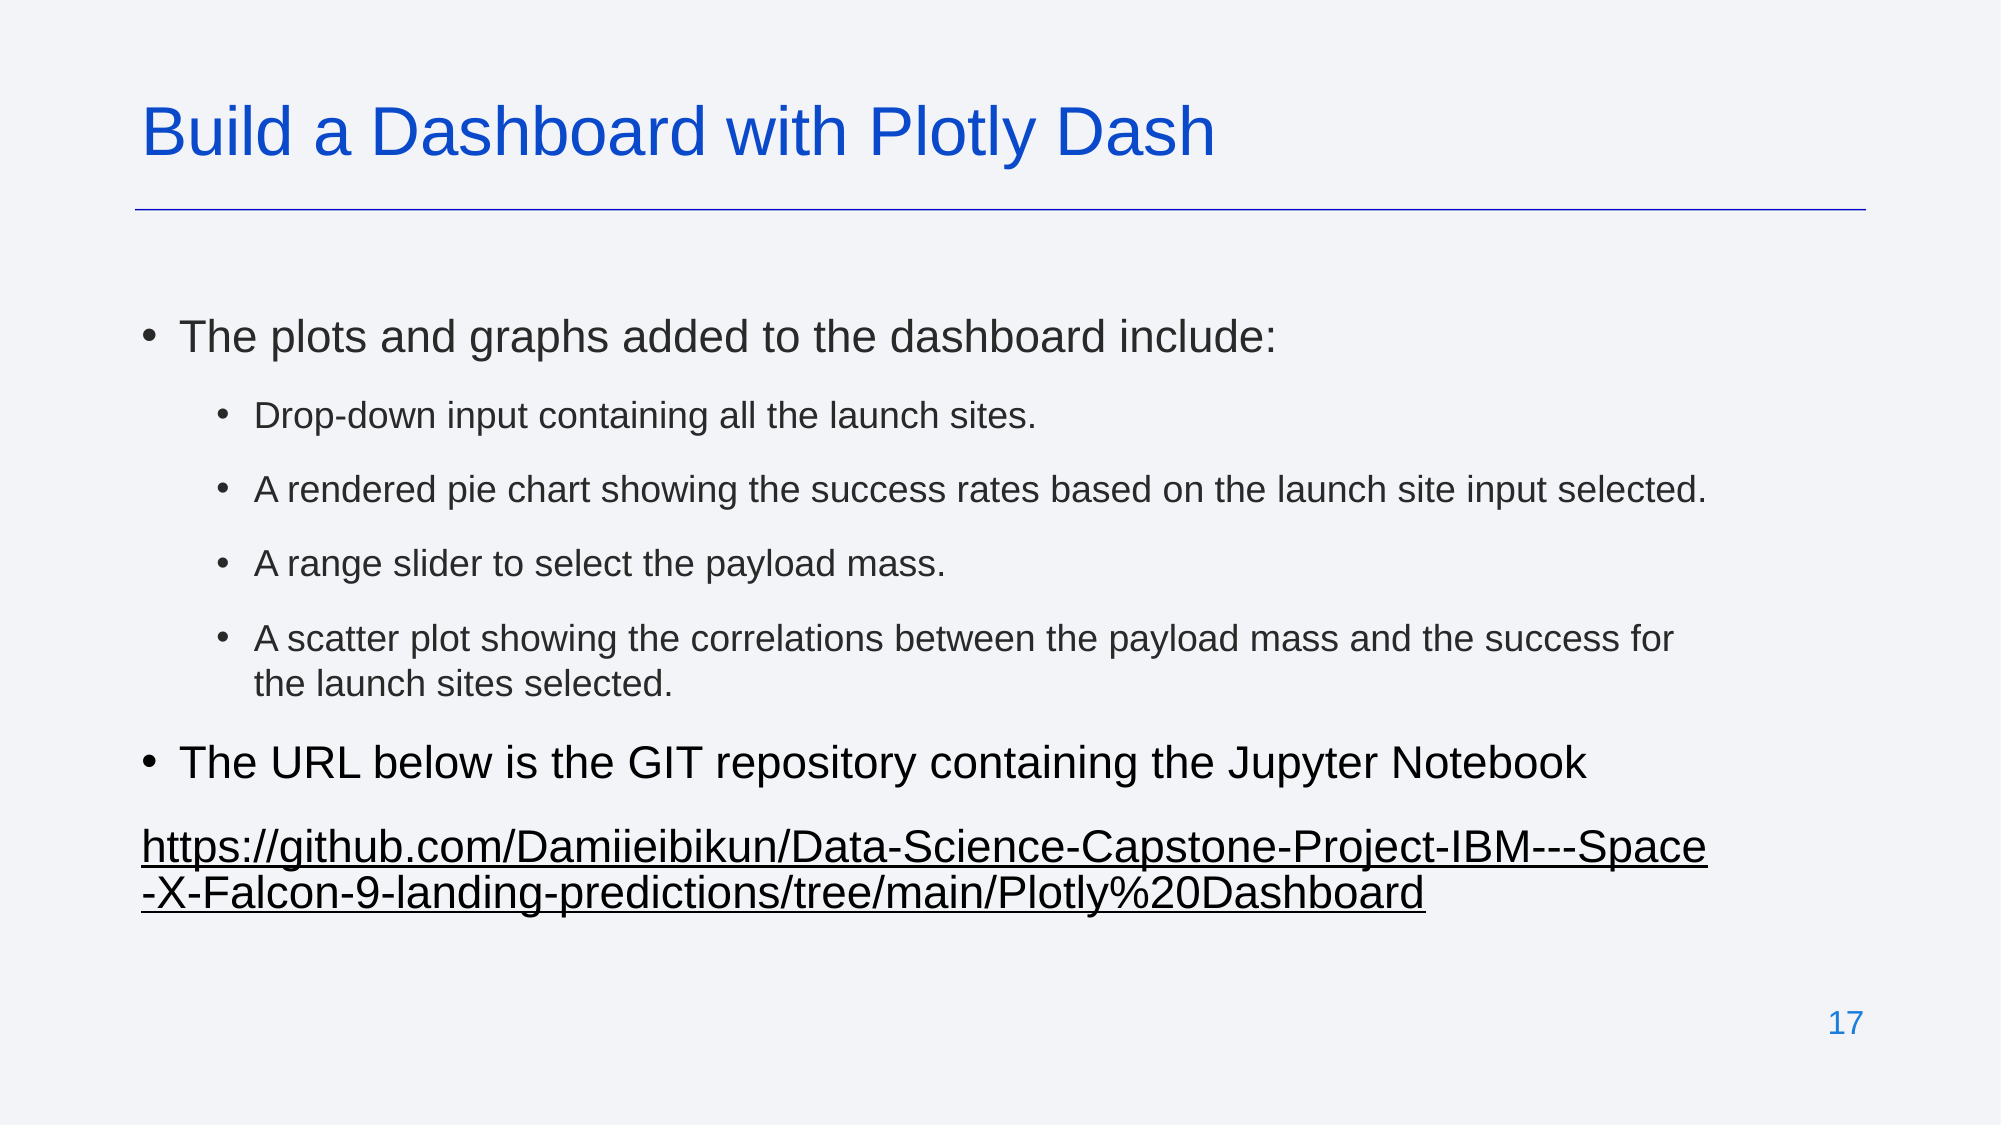

Build a Dashboard with Plotly Dash
The plots and graphs added to the dashboard include:
Drop-down input containing all the launch sites.
A rendered pie chart showing the success rates based on the launch site input selected.
A range slider to select the payload mass.
A scatter plot showing the correlations between the payload mass and the success for the launch sites selected.
The URL below is the GIT repository containing the Jupyter Notebook
https://github.com/Damiieibikun/Data-Science-Capstone-Project-IBM---Space-X-Falcon-9-landing-predictions/tree/main/Plotly%20Dashboard

17